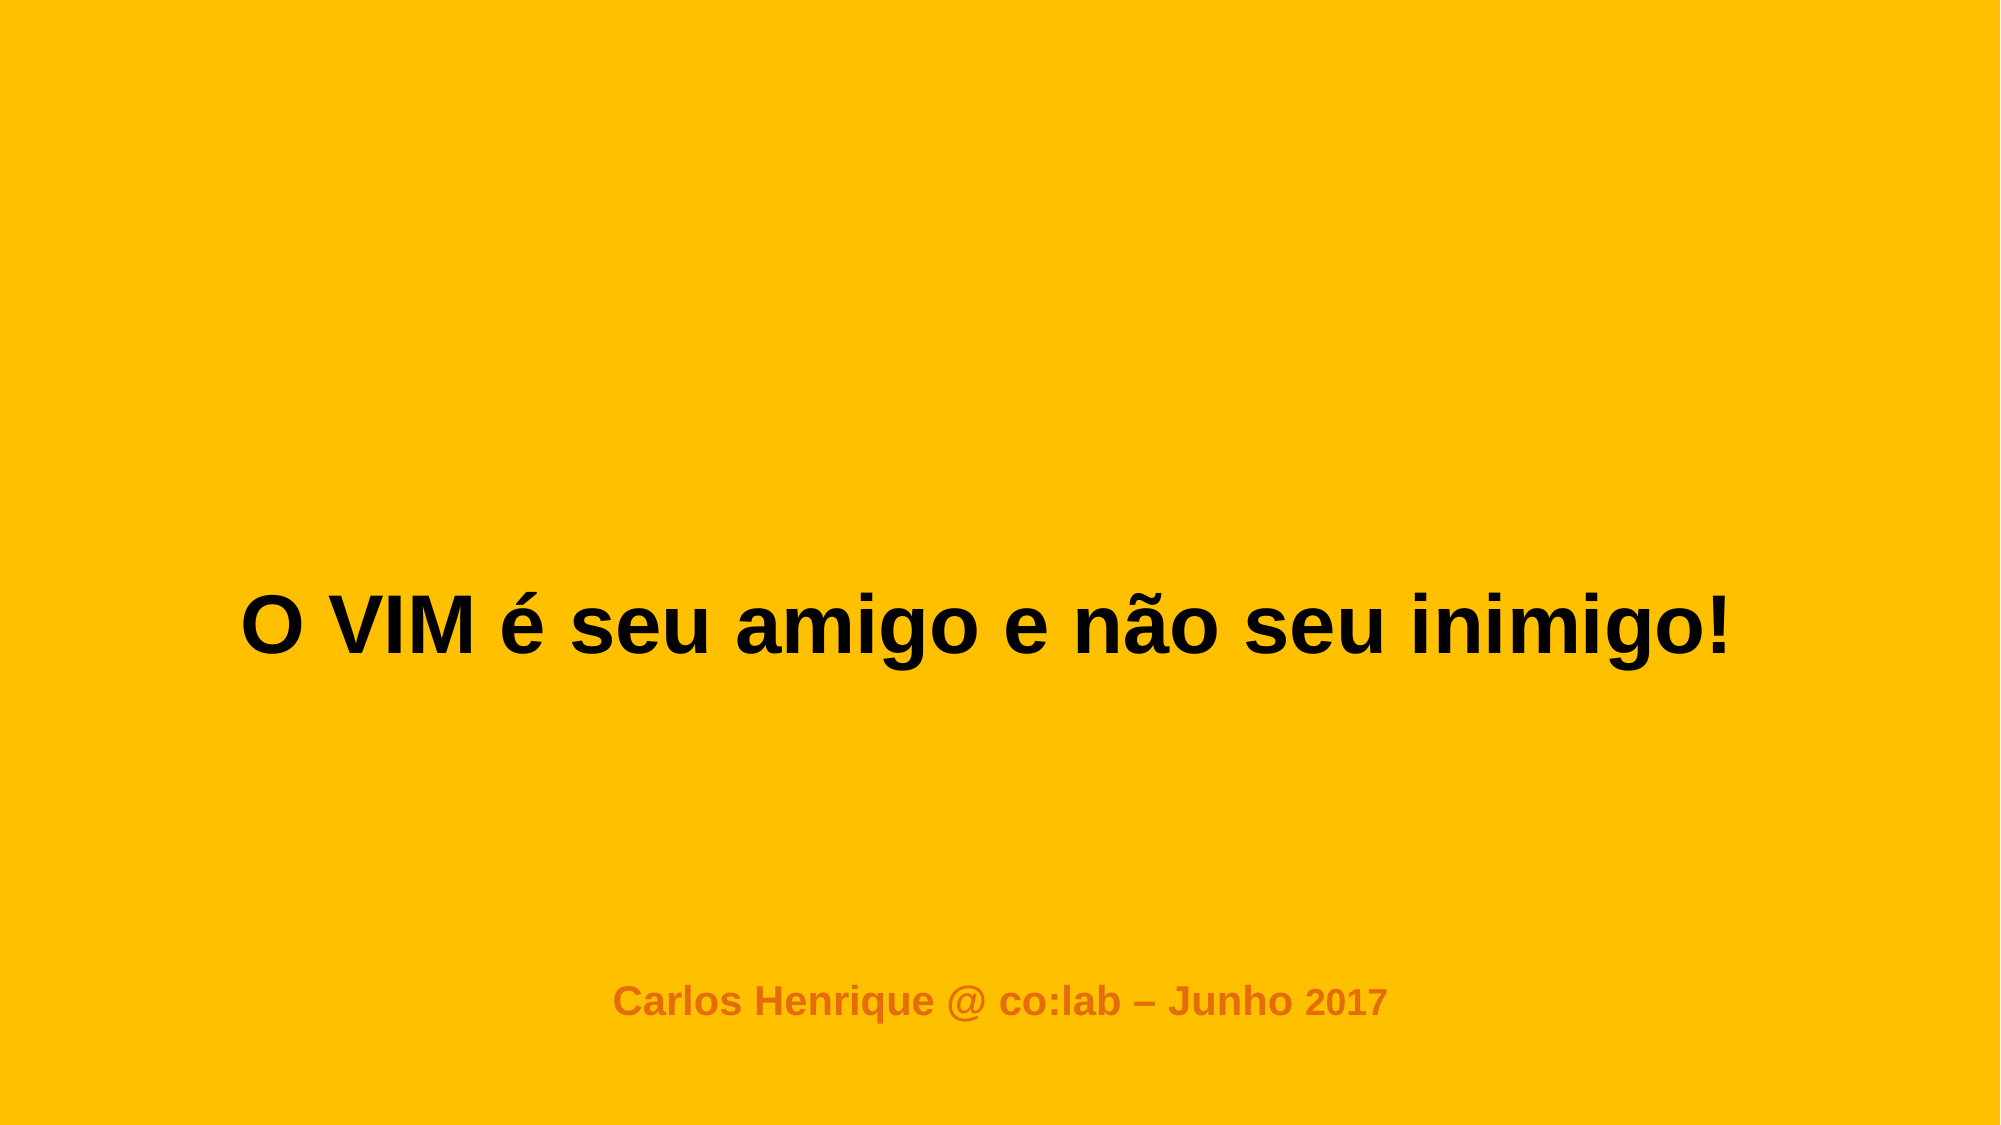

O VIM é seu amigo e não seu inimigo!
Carlos Henrique @ co:lab – Junho 2017